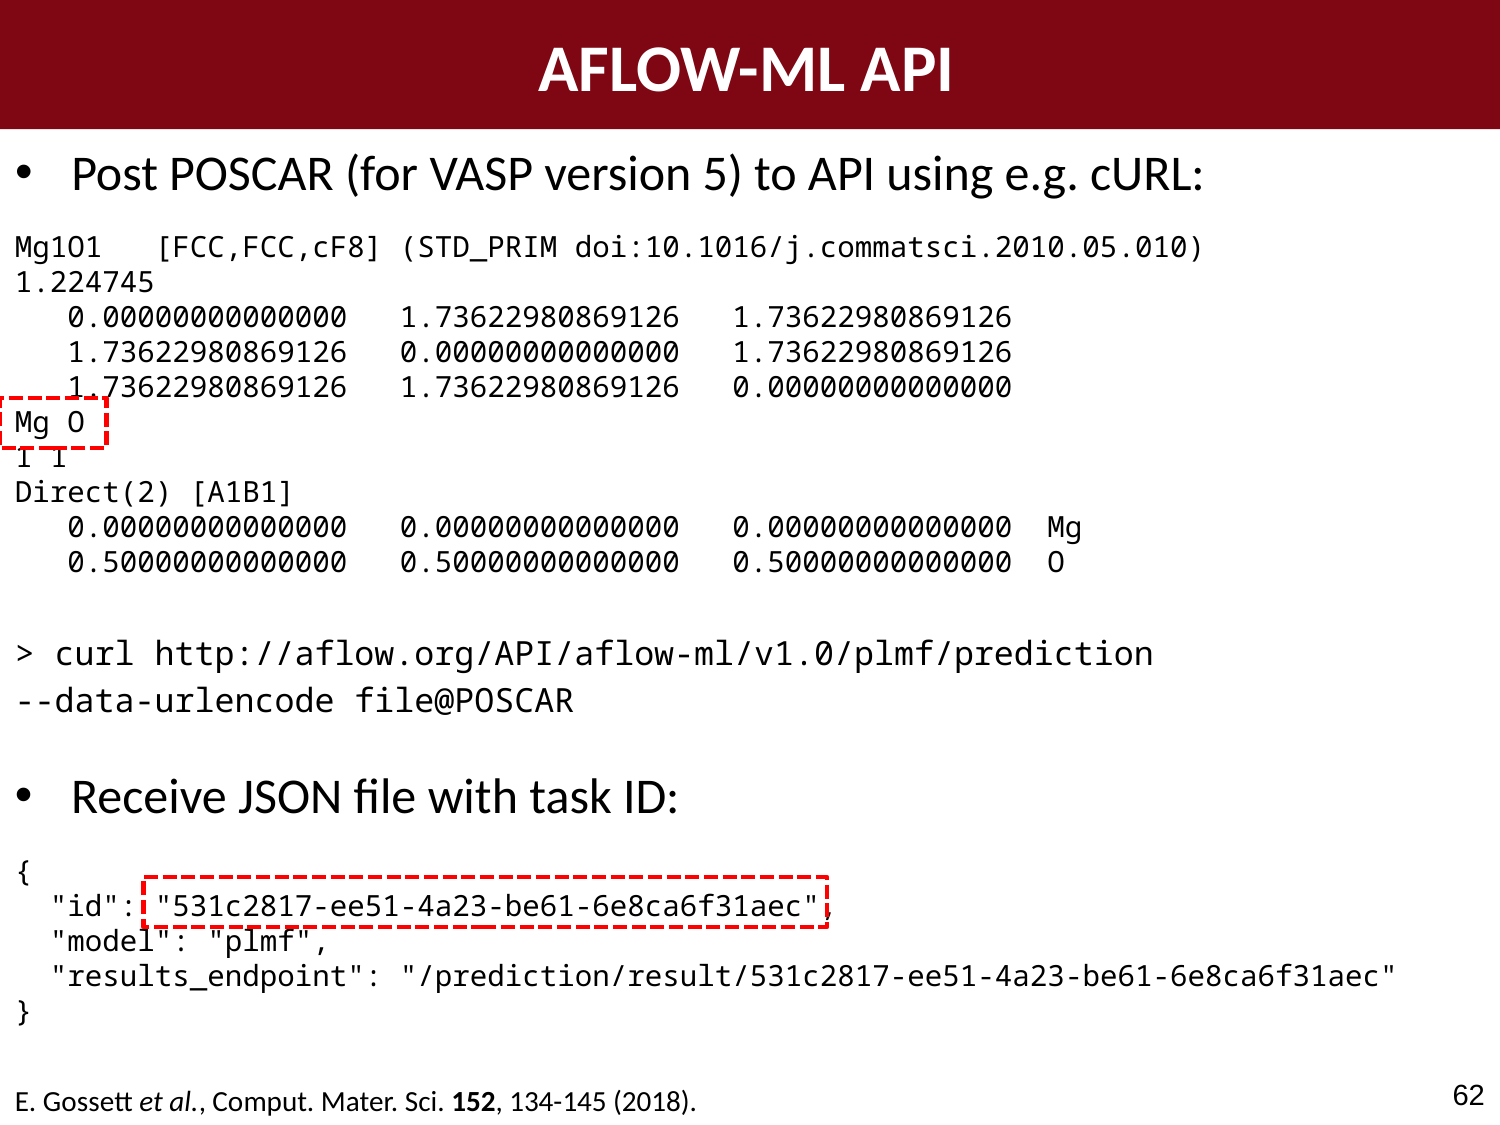

AFLOW-ML API
Post POSCAR (for VASP version 5) to API using e.g. cURL:
Mg1O1   [FCC,FCC,cF8] (STD_PRIM doi:10.1016/j.commatsci.2010.05.010)
1.224745
   0.00000000000000   1.73622980869126   1.73622980869126
   1.73622980869126   0.00000000000000   1.73622980869126
   1.73622980869126   1.73622980869126   0.00000000000000
Mg O
1 1
Direct(2) [A1B1]
   0.00000000000000   0.00000000000000   0.00000000000000  Mg
   0.50000000000000   0.50000000000000   0.50000000000000  O

> curl http://aflow.org/API/aflow-ml/v1.0/plmf/prediction
--data-urlencode file@POSCAR
Receive JSON file with task ID:
{
  "id": "531c2817-ee51-4a23-be61-6e8ca6f31aec",
  "model": "plmf",
  "results_endpoint": "/prediction/result/531c2817-ee51-4a23-be61-6e8ca6f31aec"
}

62
E. Gossett et al., Comput. Mater. Sci. 152, 134-145 (2018).